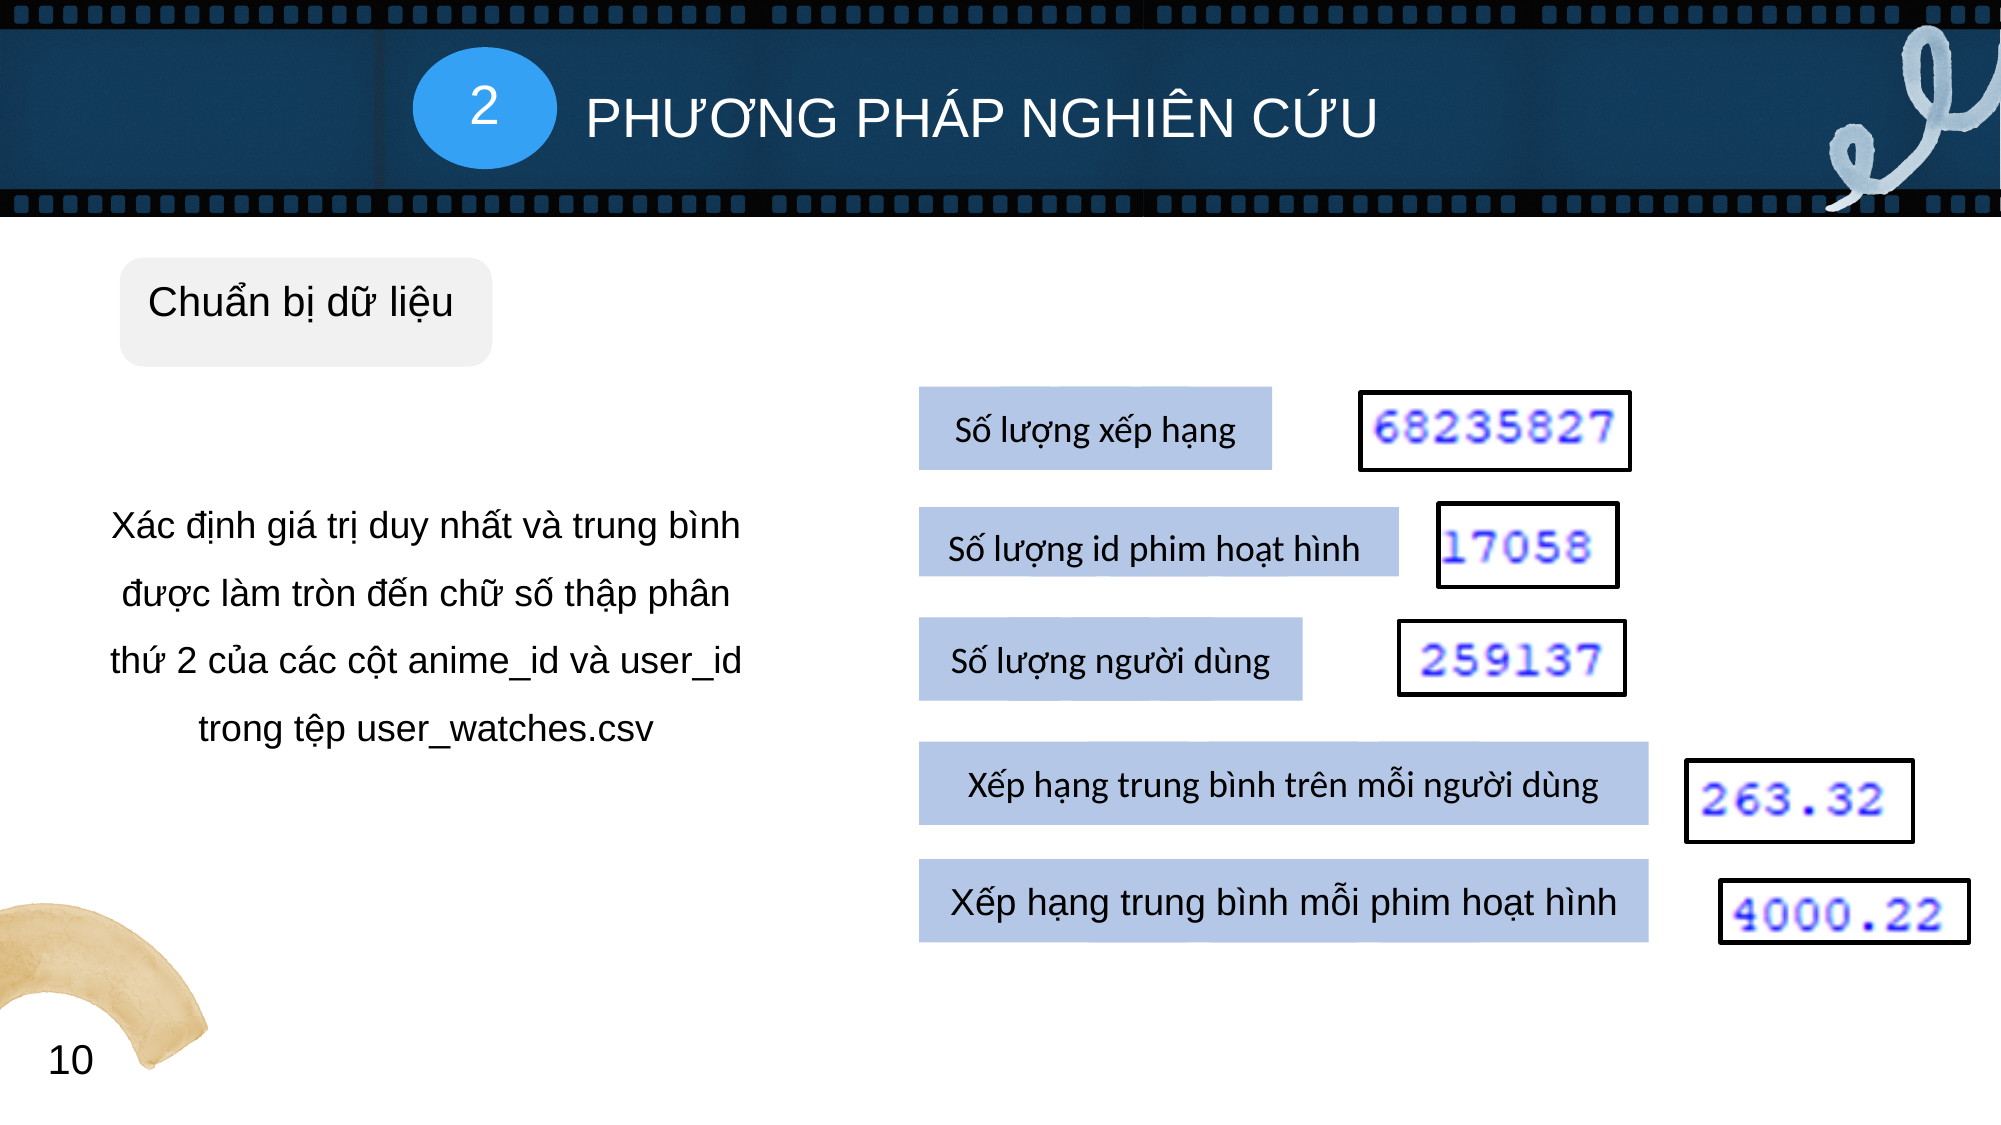

2
PHƯƠNG PHÁP NGHIÊN CỨU
Chuẩn bị dữ liệu

Số lượng xếp hạng

Xác định giá trị duy nhất và trung bình được làm tròn đến chữ số thập phân thứ 2 của các cột anime_id và user_id trong tệp user_watches.csv

Số lượng id phim hoạt hình

Số lượng người dùng

Xếp hạng trung bình trên mỗi người dùng

Xếp hạng trung bình mỗi phim hoạt hình

10